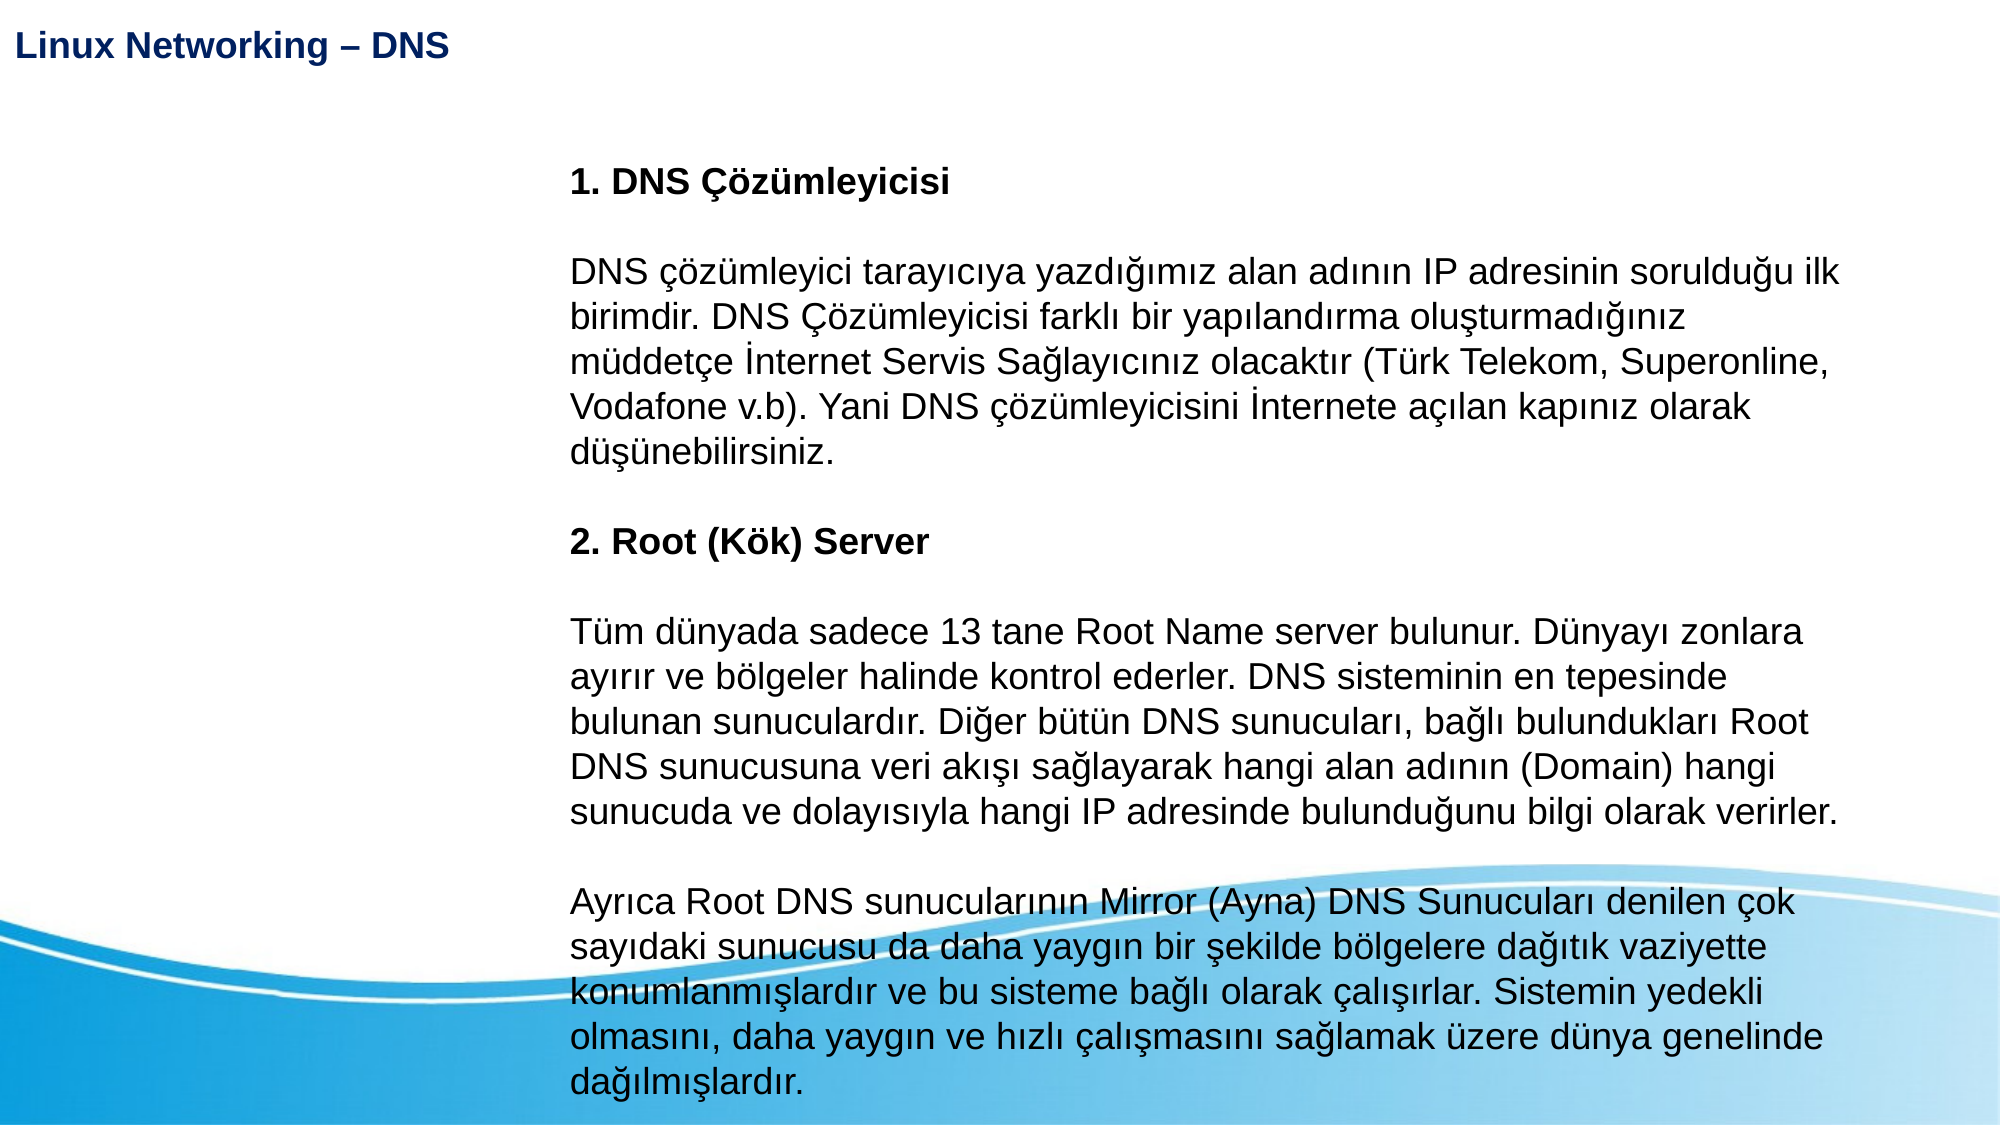

Linux Networking – DNS
1. DNS Çözümleyicisi

DNS çözümleyici tarayıcıya yazdığımız alan adının IP adresinin sorulduğu ilk birimdir. DNS Çözümleyicisi farklı bir yapılandırma oluşturmadığınız müddetçe İnternet Servis Sağlayıcınız olacaktır (Türk Telekom, Superonline, Vodafone v.b). Yani DNS çözümleyicisini İnternete açılan kapınız olarak düşünebilirsiniz.

2. Root (Kök) Server

Tüm dünyada sadece 13 tane Root Name server bulunur. Dünyayı zonlara ayırır ve bölgeler halinde kontrol ederler. DNS sisteminin en tepesinde bulunan sunuculardır. Diğer bütün DNS sunucuları, bağlı bulundukları Root DNS sunucusuna veri akışı sağlayarak hangi alan adının (Domain) hangi sunucuda ve dolayısıyla hangi IP adresinde bulunduğunu bilgi olarak verirler.

Ayrıca Root DNS sunucularının Mirror (Ayna) DNS Sunucuları denilen çok sayıdaki sunucusu da daha yaygın bir şekilde bölgelere dağıtık vaziyette konumlanmışlardır ve bu sisteme bağlı olarak çalışırlar. Sistemin yedekli olmasını, daha yaygın ve hızlı çalışmasını sağlamak üzere dünya genelinde dağılmışlardır.